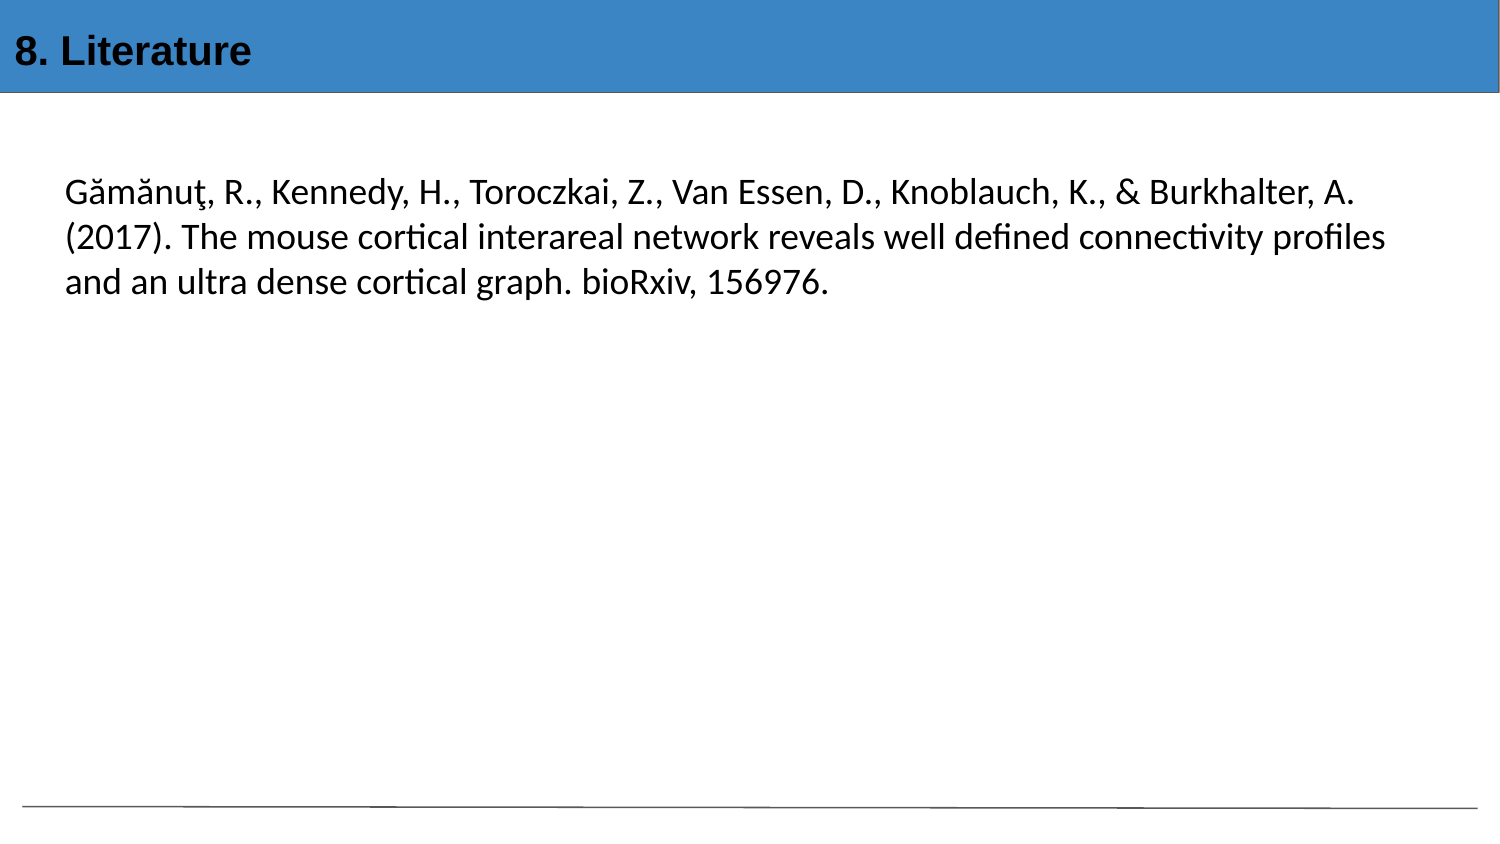

8. Literature

Gămănuţ, R., Kennedy, H., Toroczkai, Z., Van Essen, D., Knoblauch, K., & Burkhalter, A. (2017). The mouse cortical interareal network reveals well defined connectivity profiles and an ultra dense cortical graph. bioRxiv, 156976.